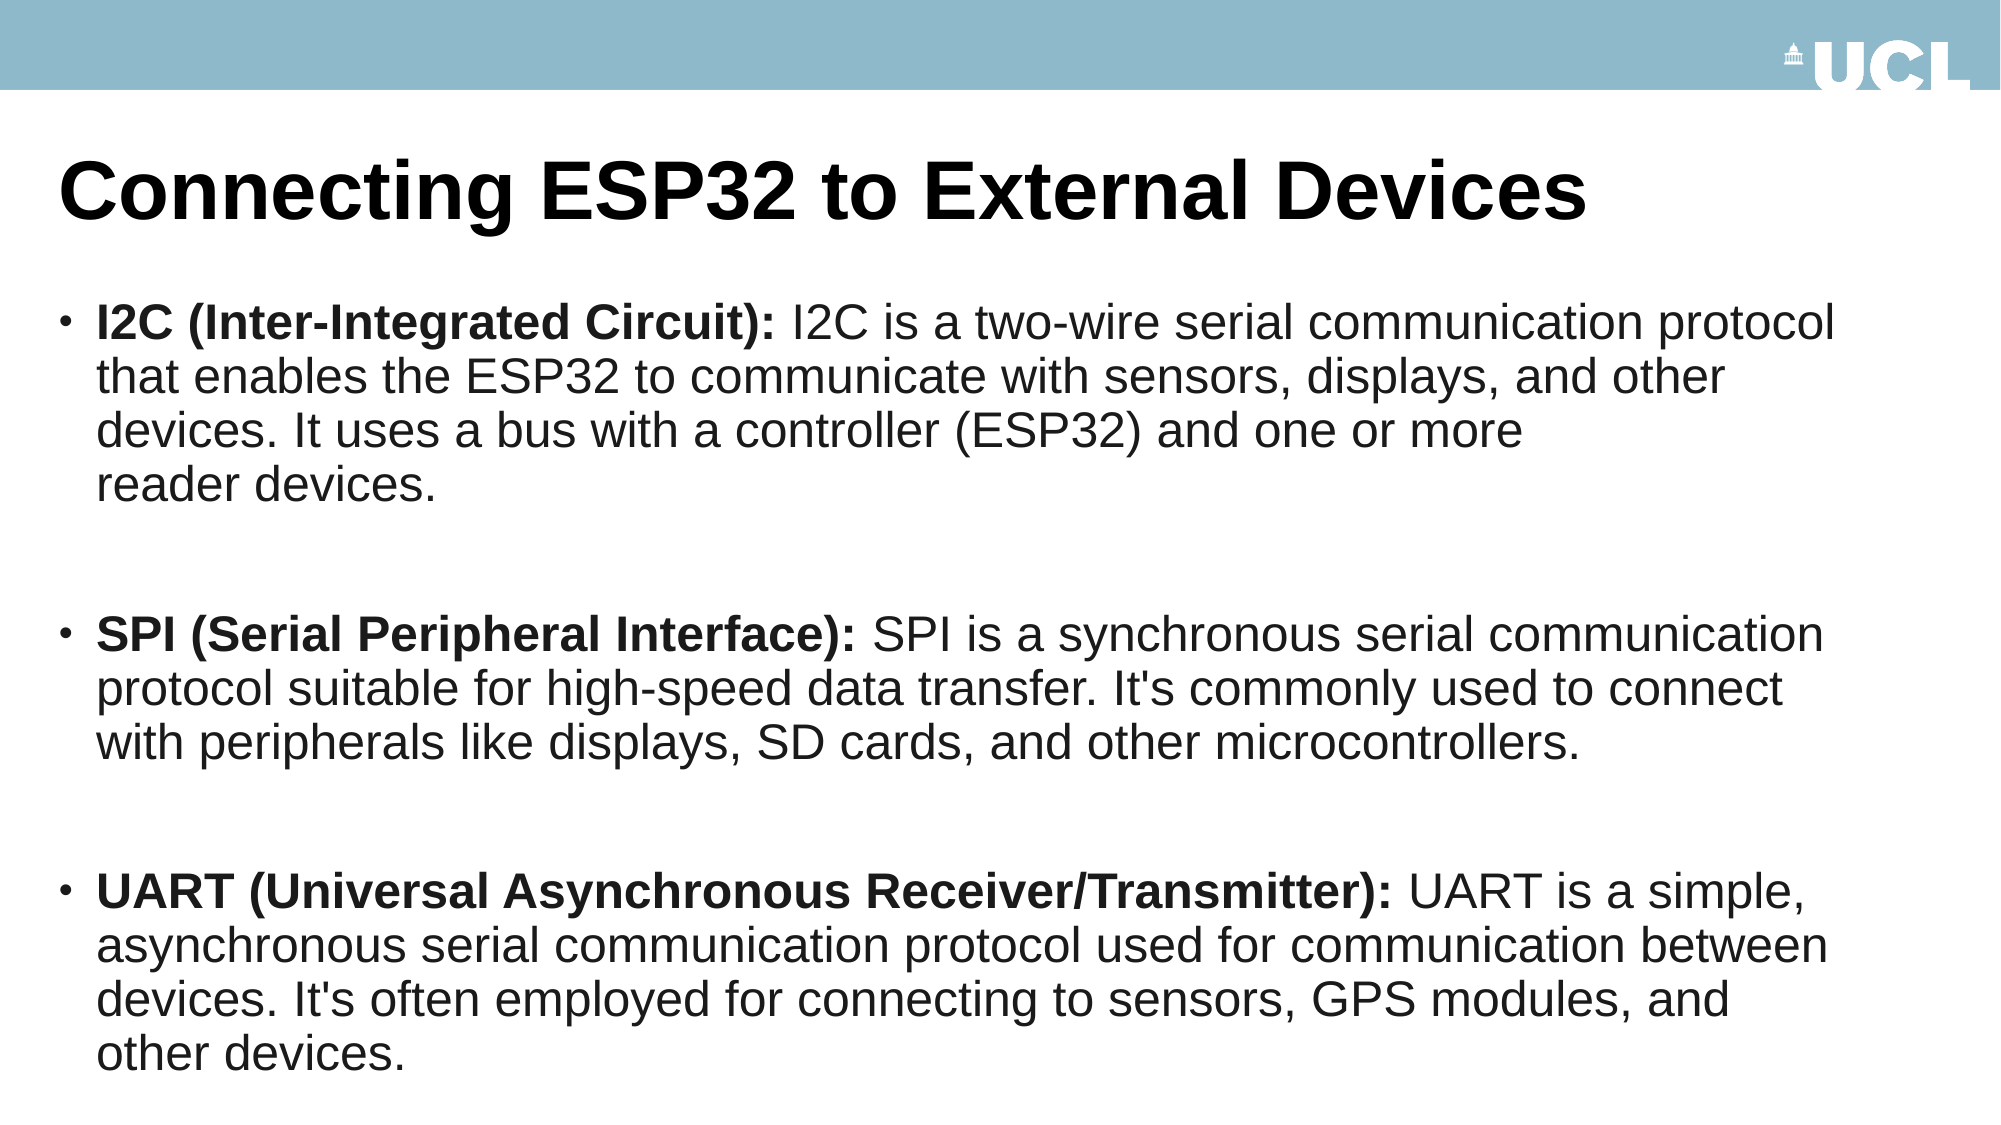

# Connecting ESP32 to External Devices
I2C (Inter-Integrated Circuit): I2C is a two-wire serial communication protocol that enables the ESP32 to communicate with sensors, displays, and other devices. It uses a bus with a controller (ESP32) and one or more reader devices.

SPI (Serial Peripheral Interface): SPI is a synchronous serial communication protocol suitable for high-speed data transfer. It's commonly used to connect with peripherals like displays, SD cards, and other microcontrollers.

UART (Universal Asynchronous Receiver/Transmitter): UART is a simple, asynchronous serial communication protocol used for communication between devices. It's often employed for connecting to sensors, GPS modules, and other devices.